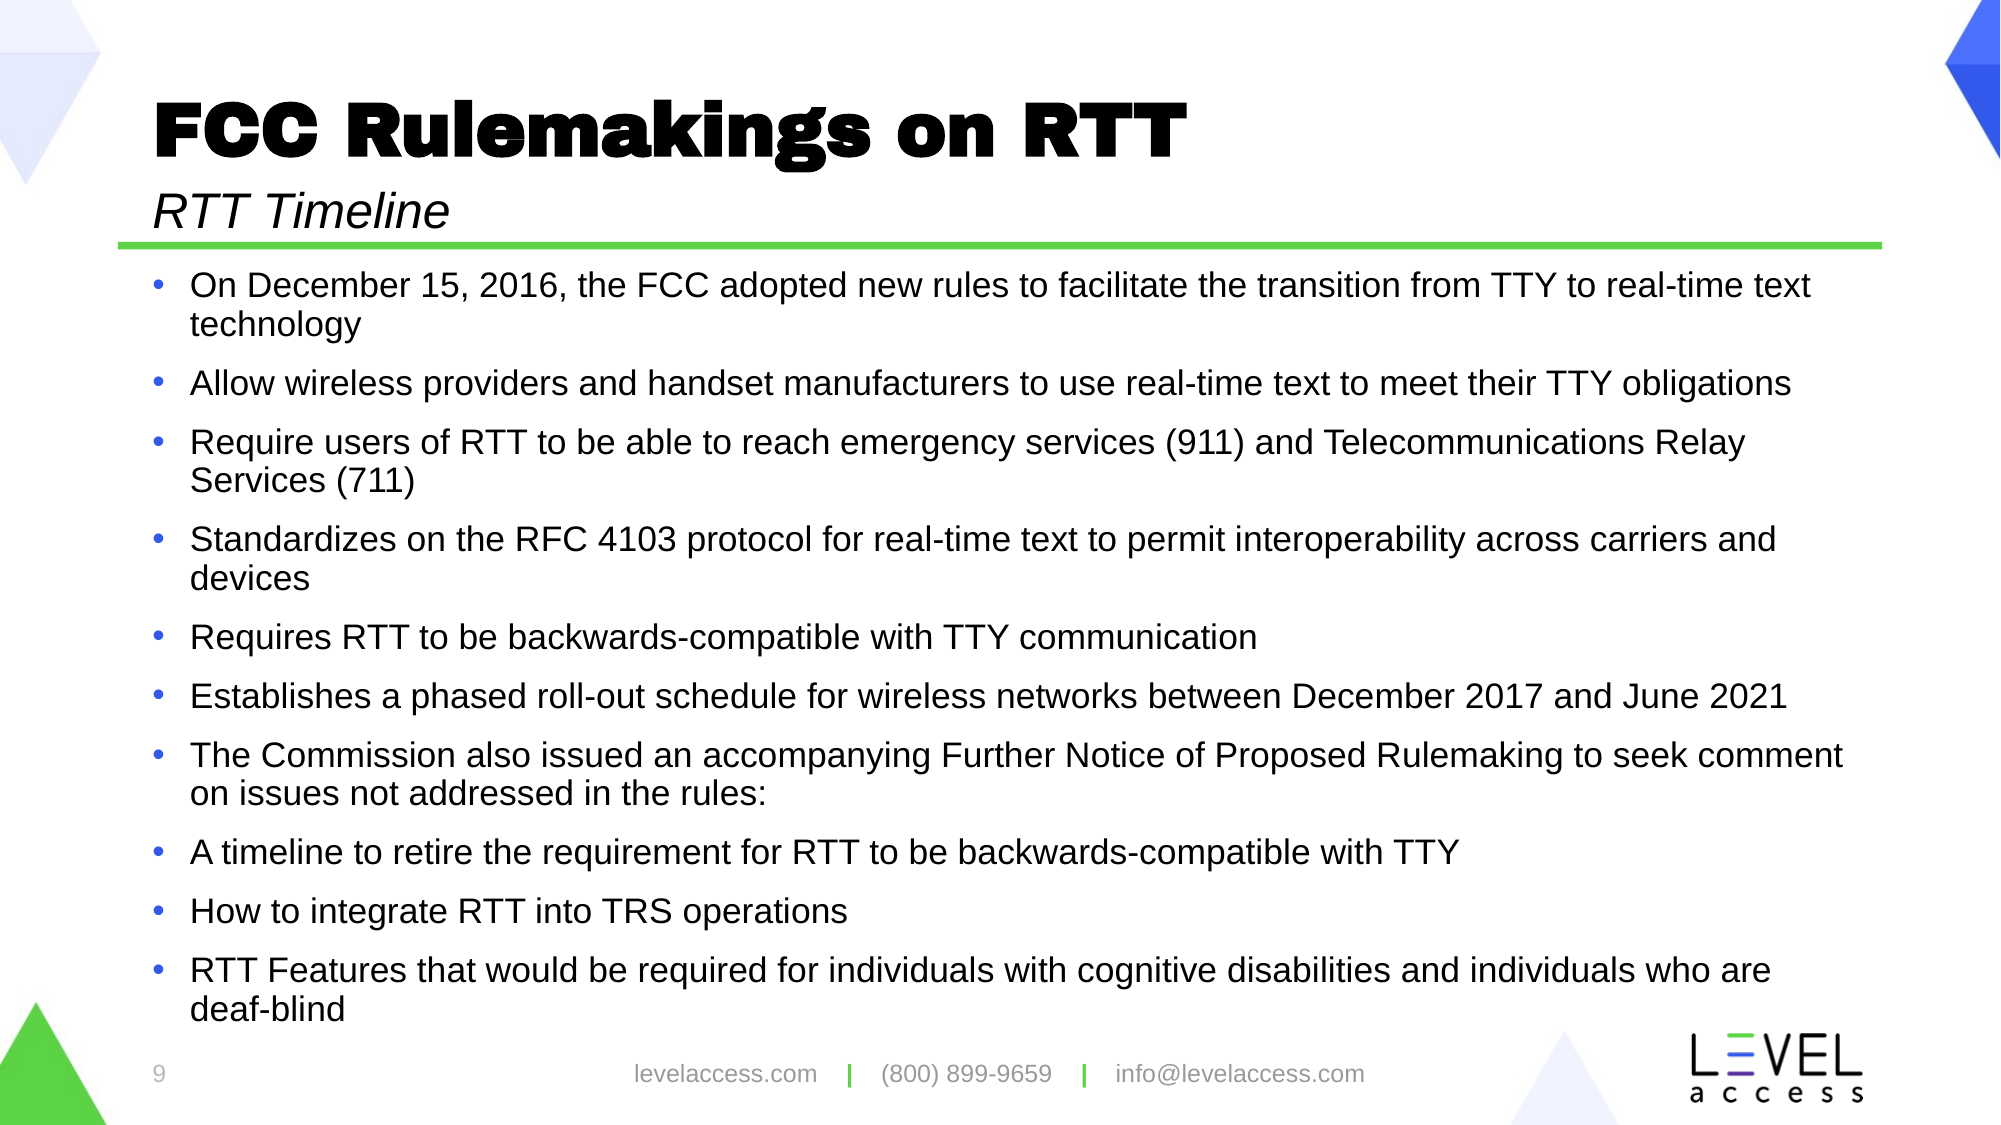

# FCC Rulemakings on RTT
RTT Timeline
On December 15, 2016, the FCC adopted new rules to facilitate the transition from TTY to real-time text technology
Allow wireless providers and handset manufacturers to use real-time text to meet their TTY obligations
Require users of RTT to be able to reach emergency services (911) and Telecommunications Relay Services (711)
Standardizes on the RFC 4103 protocol for real-time text to permit interoperability across carriers and devices
Requires RTT to be backwards-compatible with TTY communication
Establishes a phased roll-out schedule for wireless networks between December 2017 and June 2021
The Commission also issued an accompanying Further Notice of Proposed Rulemaking to seek comment on issues not addressed in the rules:
A timeline to retire the requirement for RTT to be backwards-compatible with TTY
How to integrate RTT into TRS operations
RTT Features that would be required for individuals with cognitive disabilities and individuals who are deaf-blind

9
levelaccess.com    |    (800) 899-9659    |    info@levelaccess.com